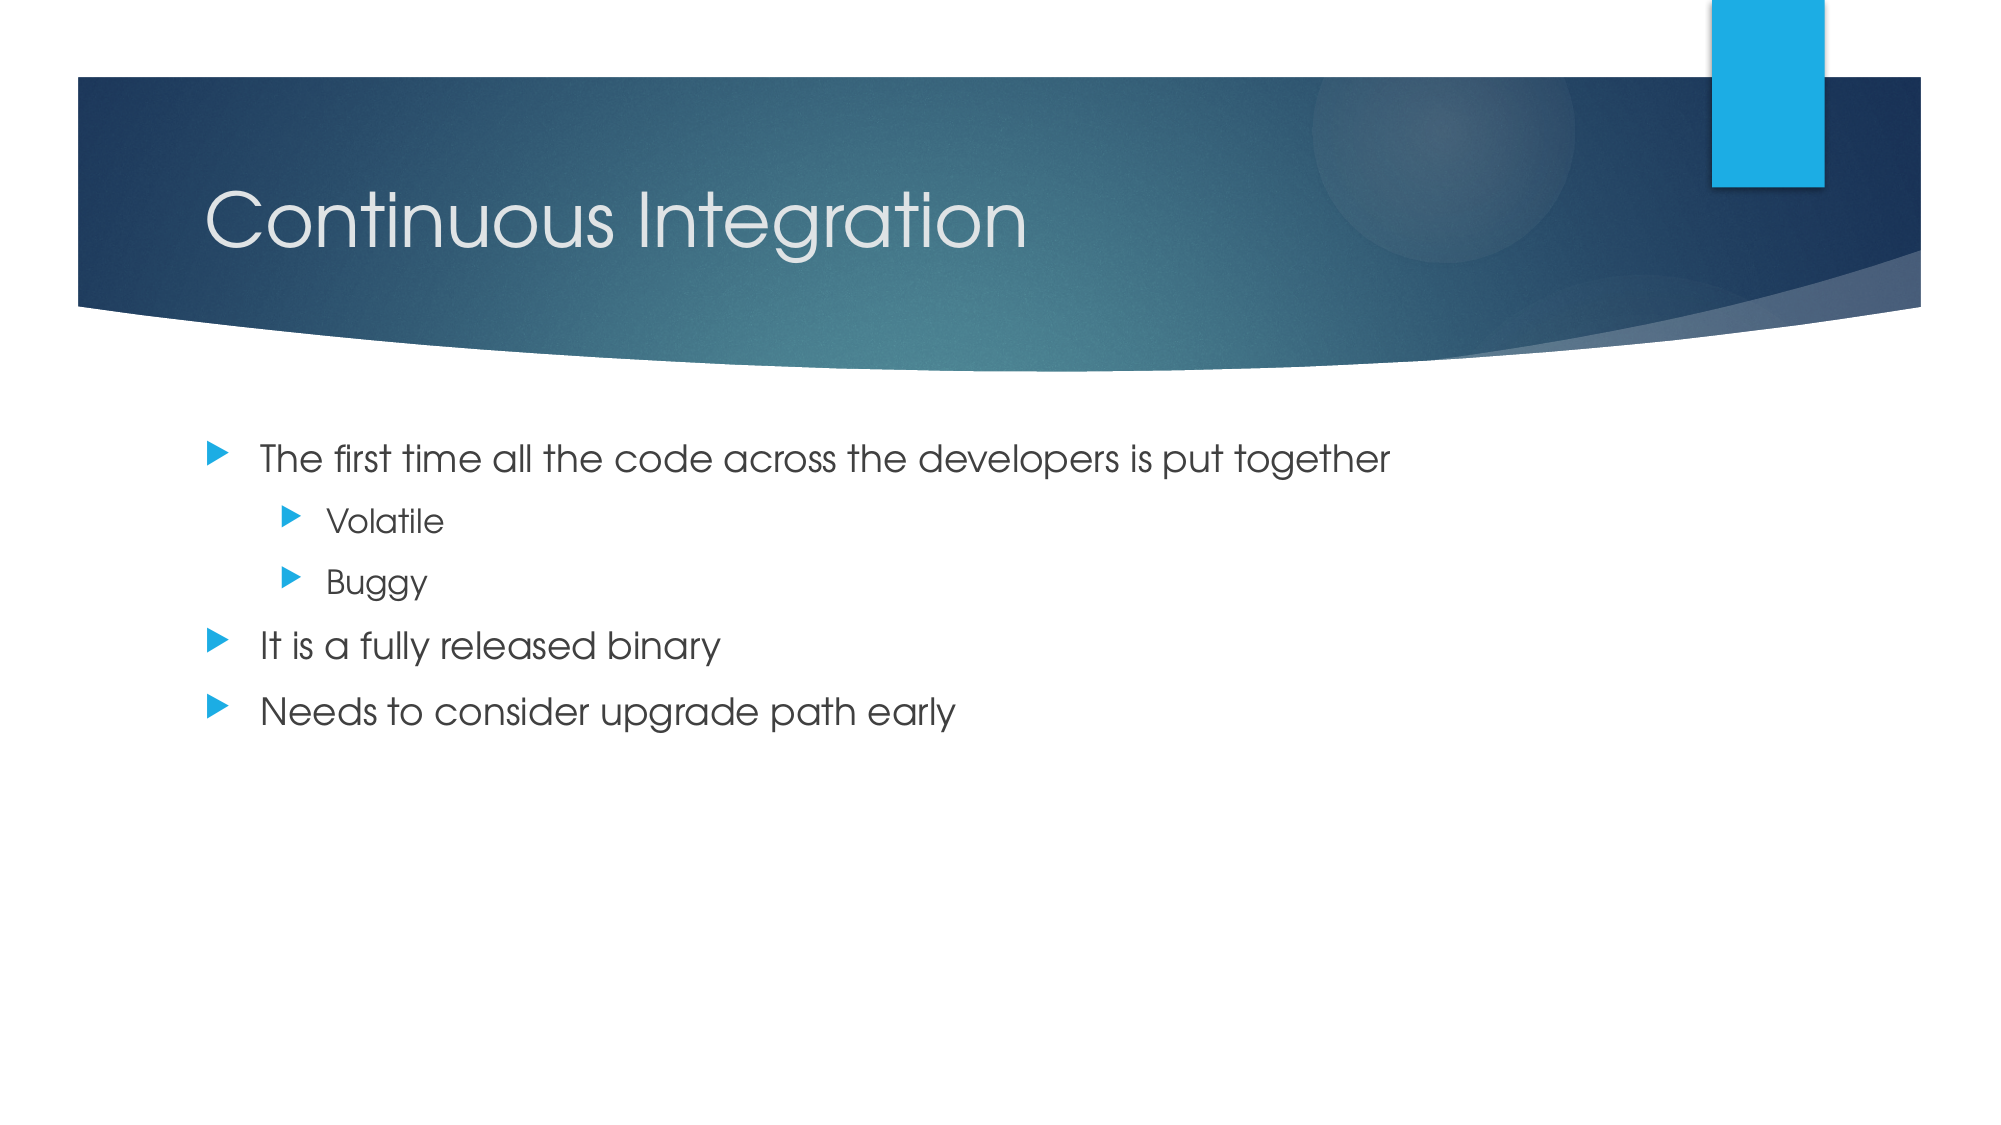

# Continuous Integration
The first time all the code across the developers is put together
Volatile
Buggy
It is a fully released binary
Needs to consider upgrade path early